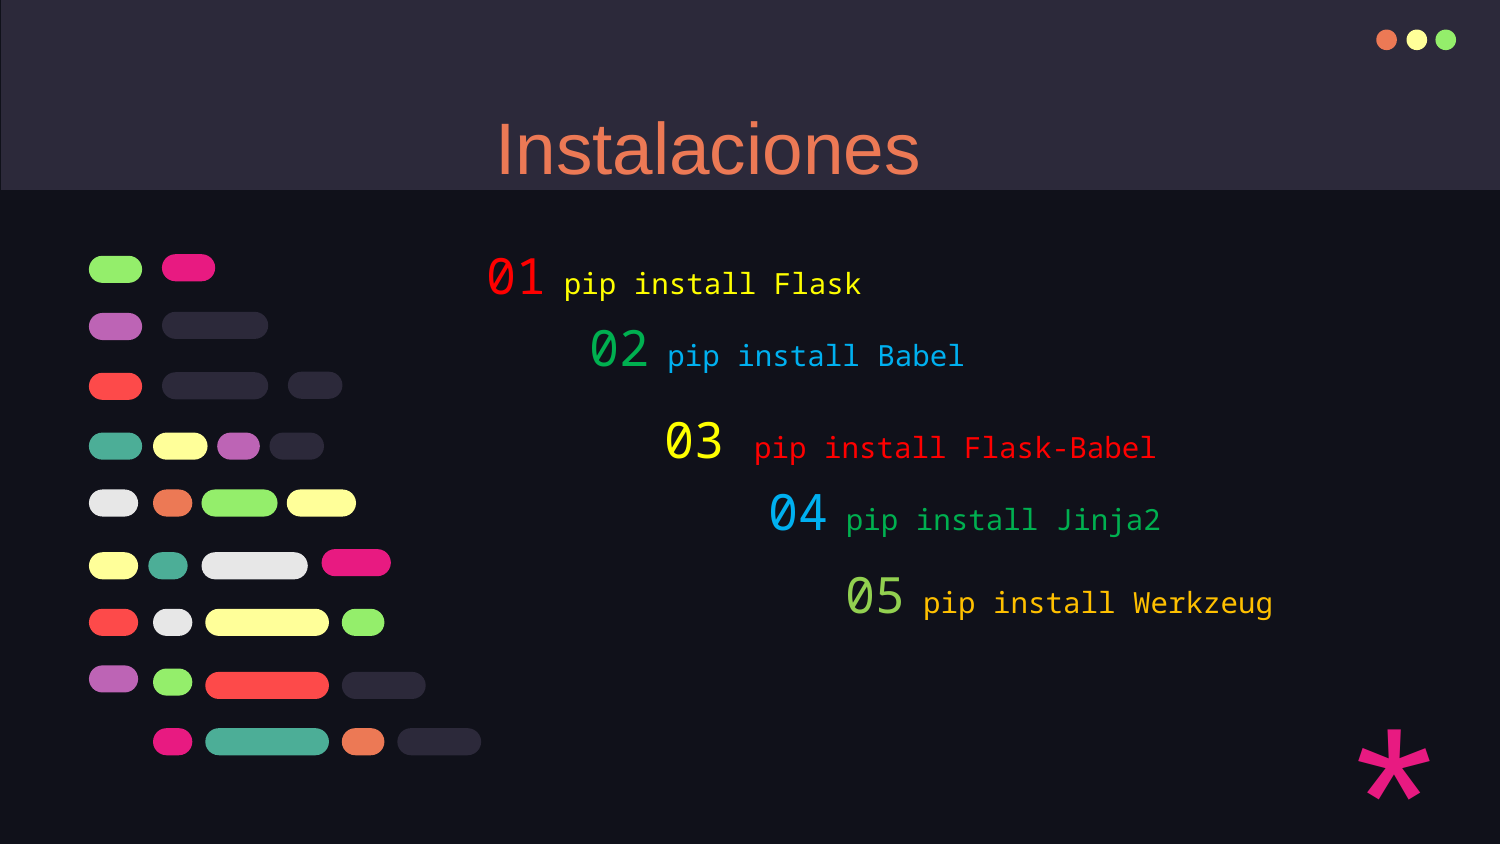

# Instalaciones
01 pip install Flask

02 pip install Babel
03 pip install Flask-Babel

04 pip install Jinja2
05 pip install Werkzeug
*